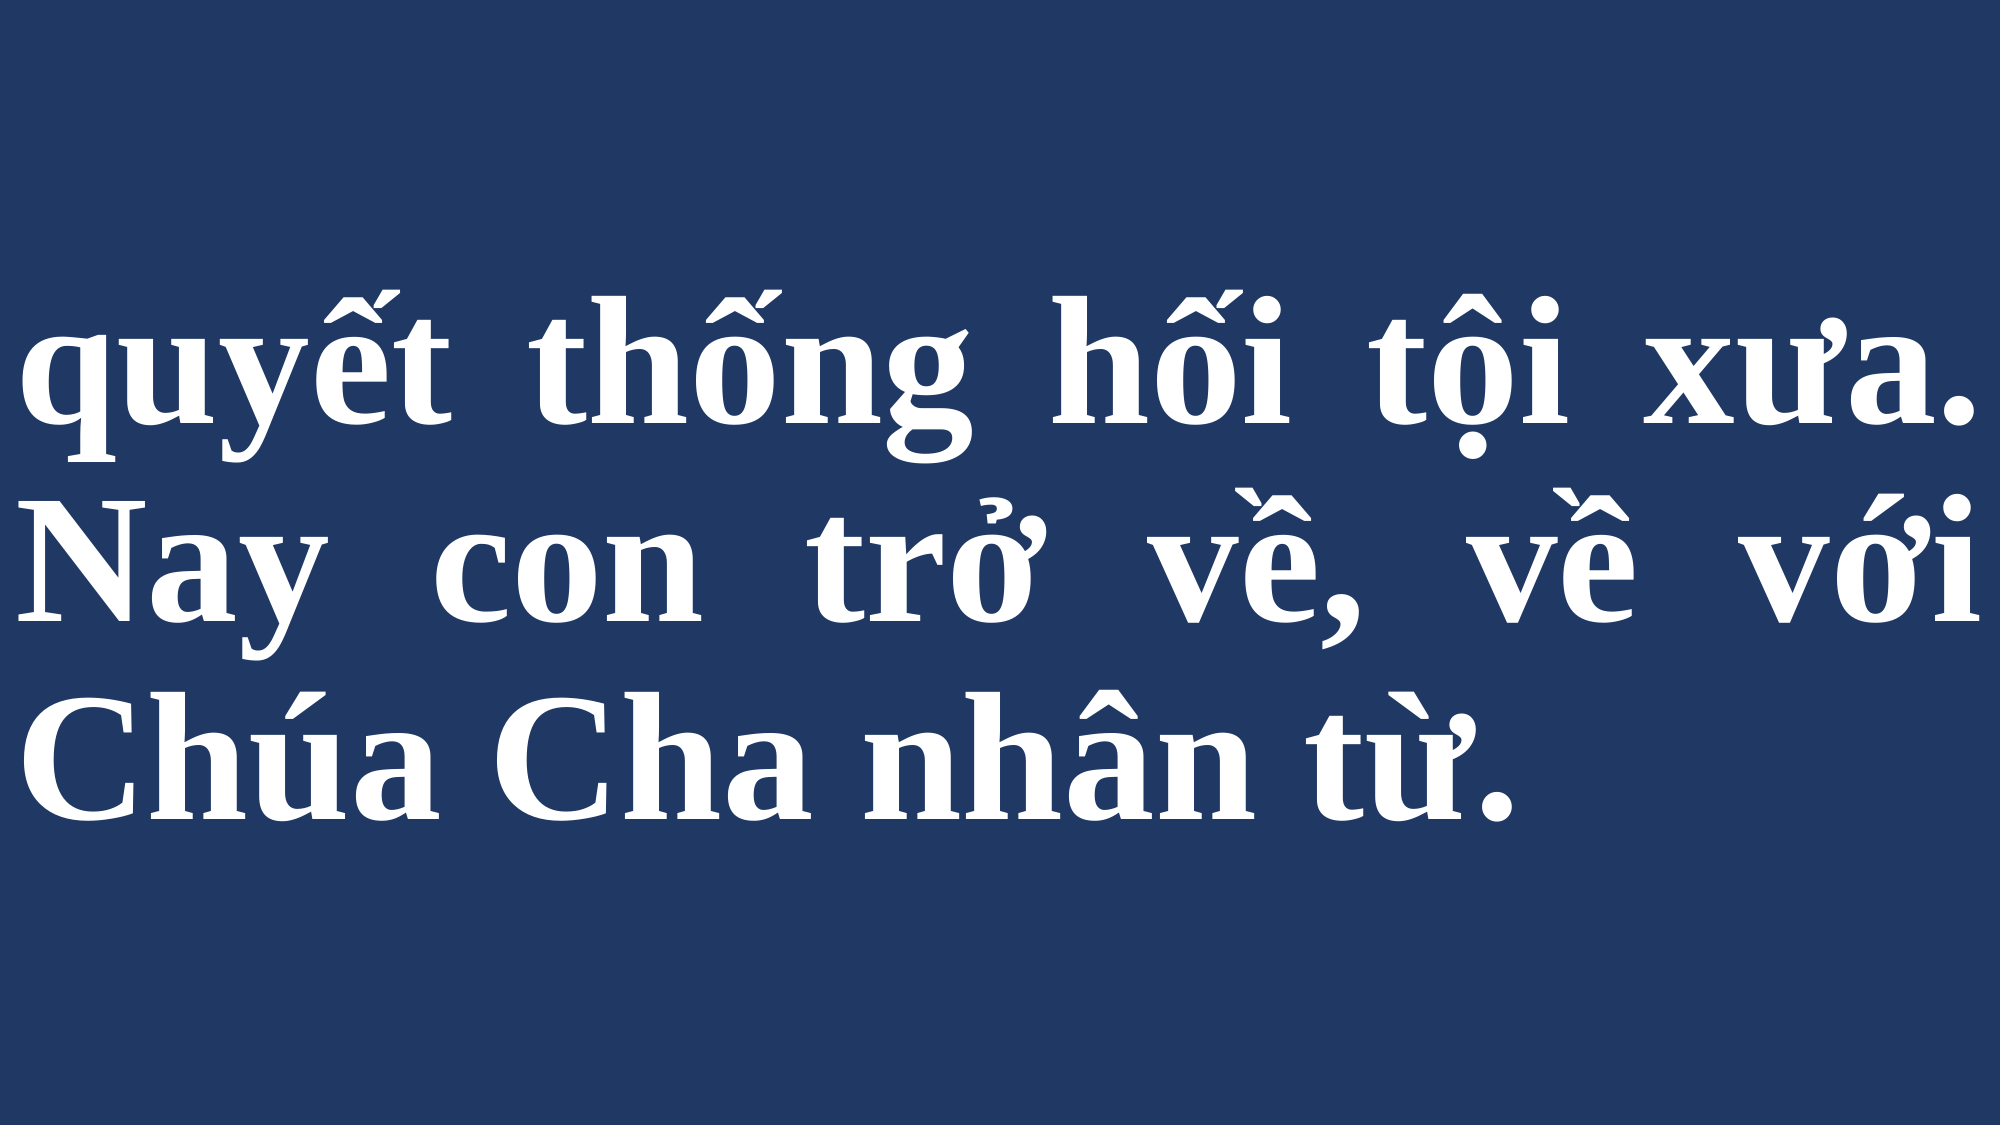

# quyết thống hối tội xưa. Nay con trở về, về với Chúa Cha nhân từ.